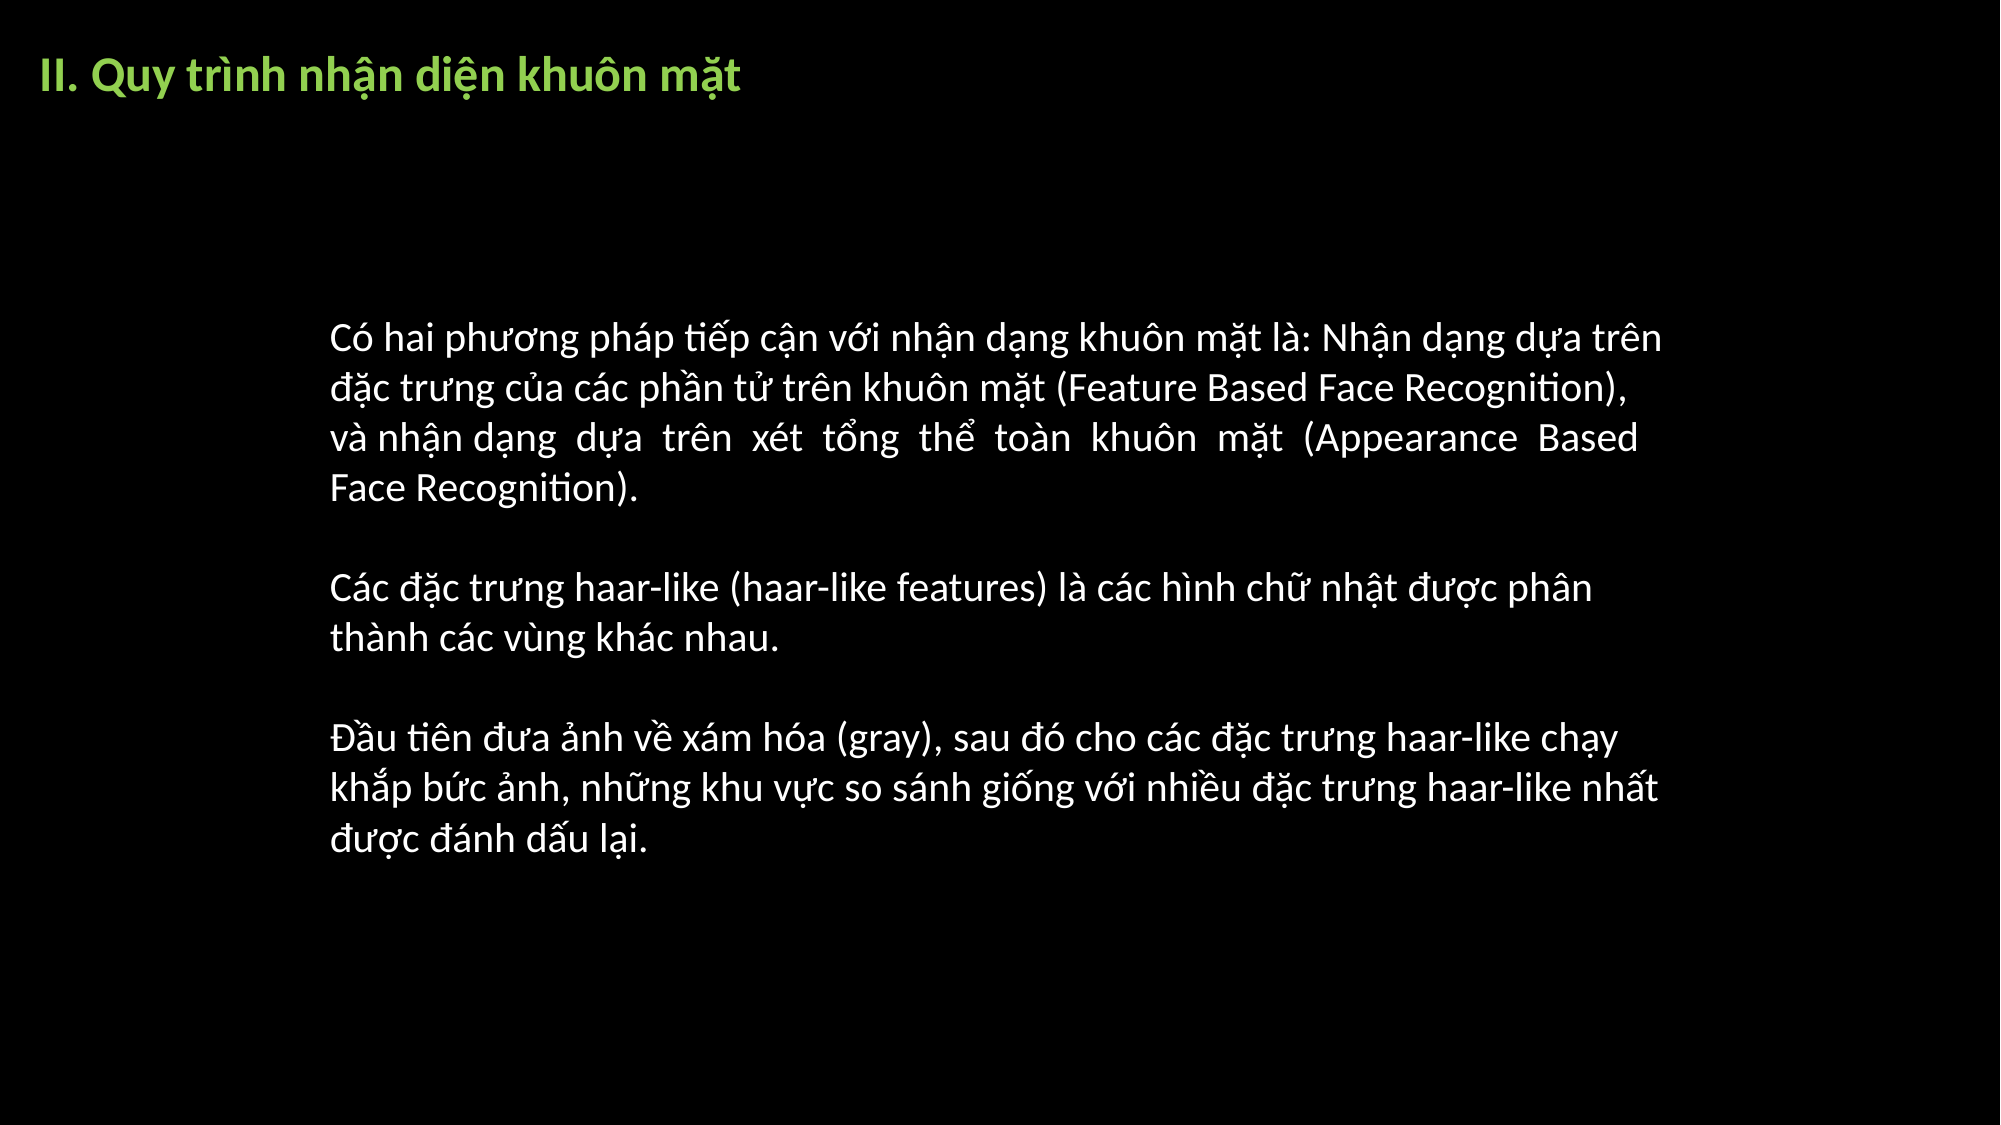

II. Quy trình nhận diện khuôn mặt
Có hai phương pháp tiếp cận với nhận dạng khuôn mặt là: Nhận dạng dựa trên đặc trưng của các phần tử trên khuôn mặt (Feature Based Face Recognition), và nhận dạng  dựa  trên  xét  tổng  thể  toàn  khuôn  mặt  (Appearance  Based  Face Recognition).

Các đặc trưng haar-like (haar-like features) là các hình chữ nhật được phân thành các vùng khác nhau.

Đầu tiên đưa ảnh về xám hóa (gray), sau đó cho các đặc trưng haar-like chạy khắp bức ảnh, những khu vực so sánh giống với nhiều đặc trưng haar-like nhất được đánh dấu lại.